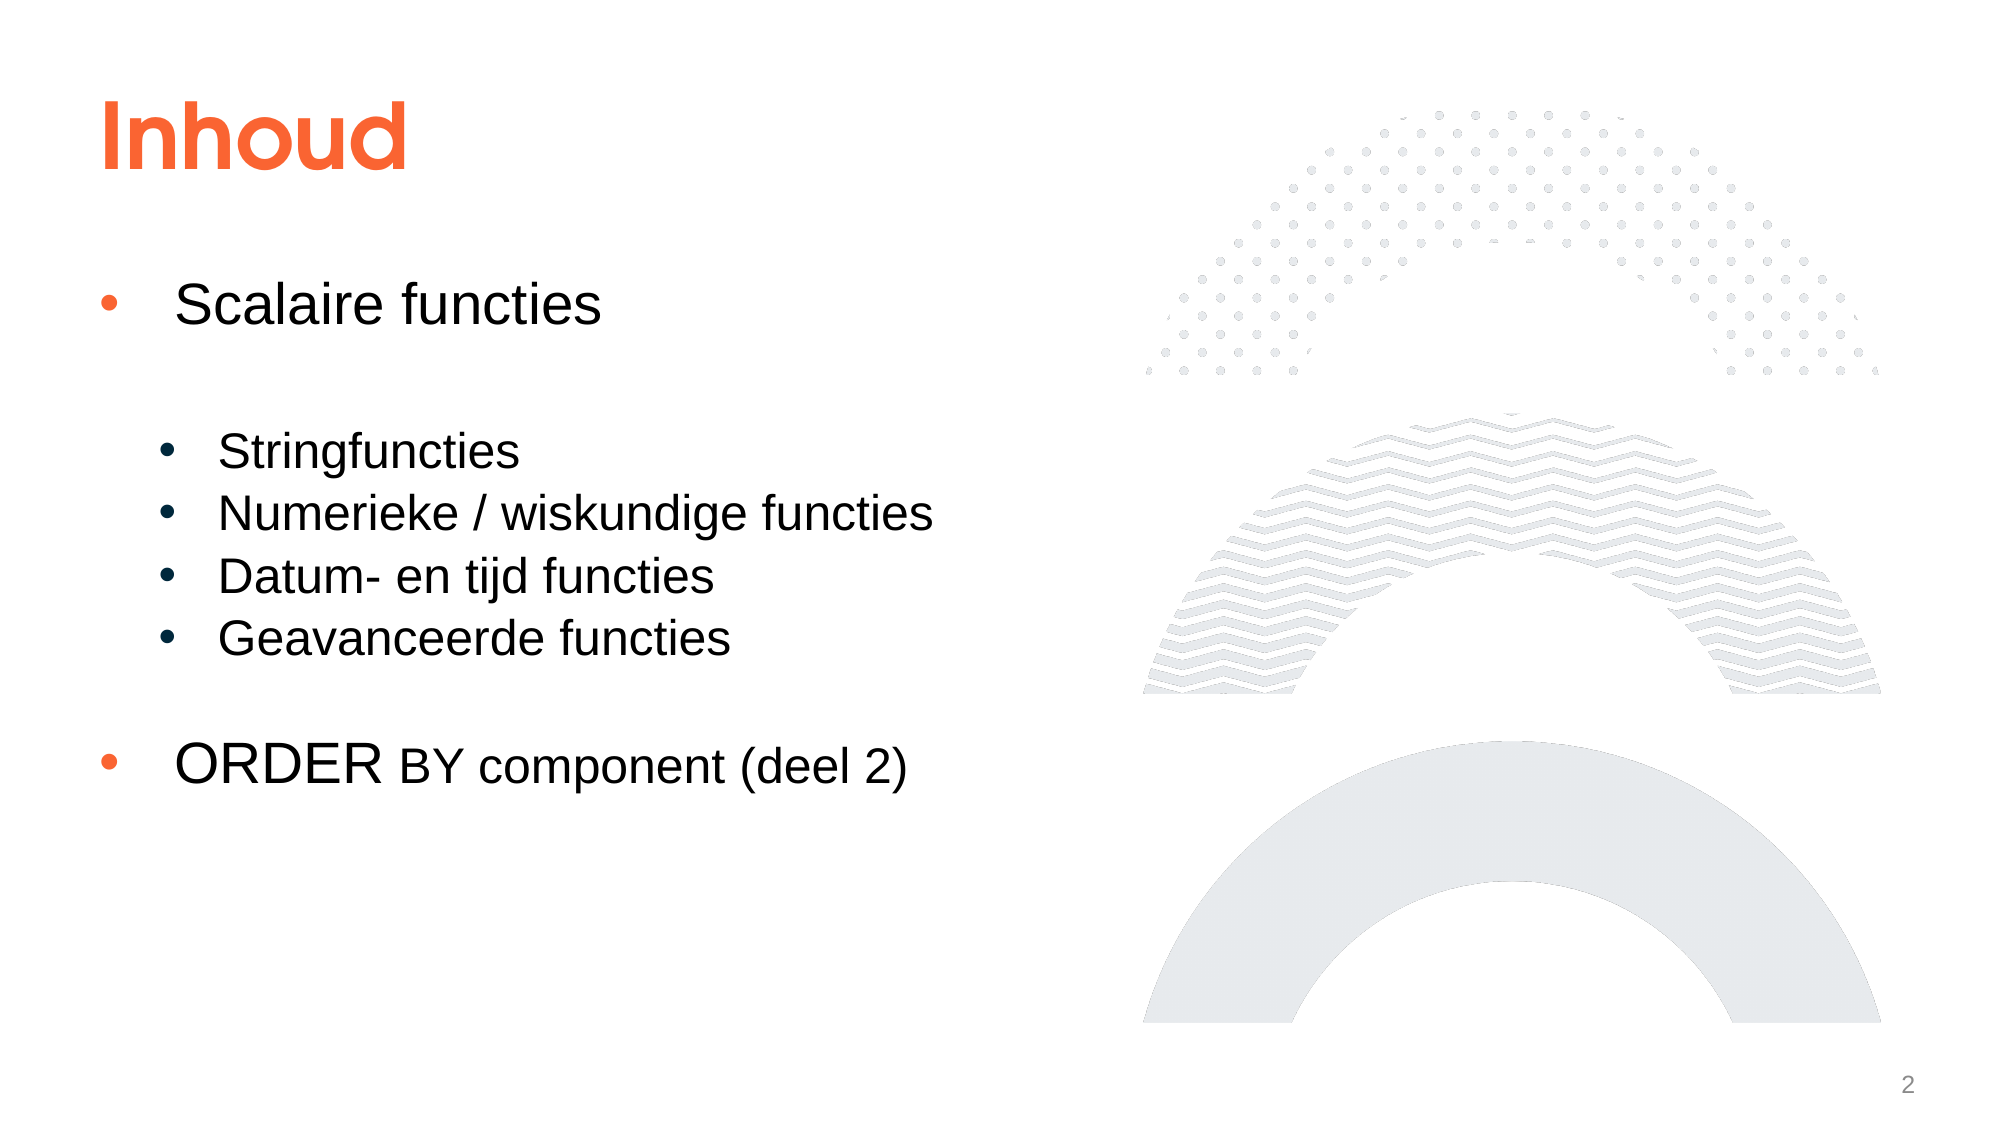

# Inhoud
Scalaire functies

Stringfuncties
Numerieke / wiskundige functies
Datum- en tijd functies
Geavanceerde functies

ORDER BY component (deel 2)

2